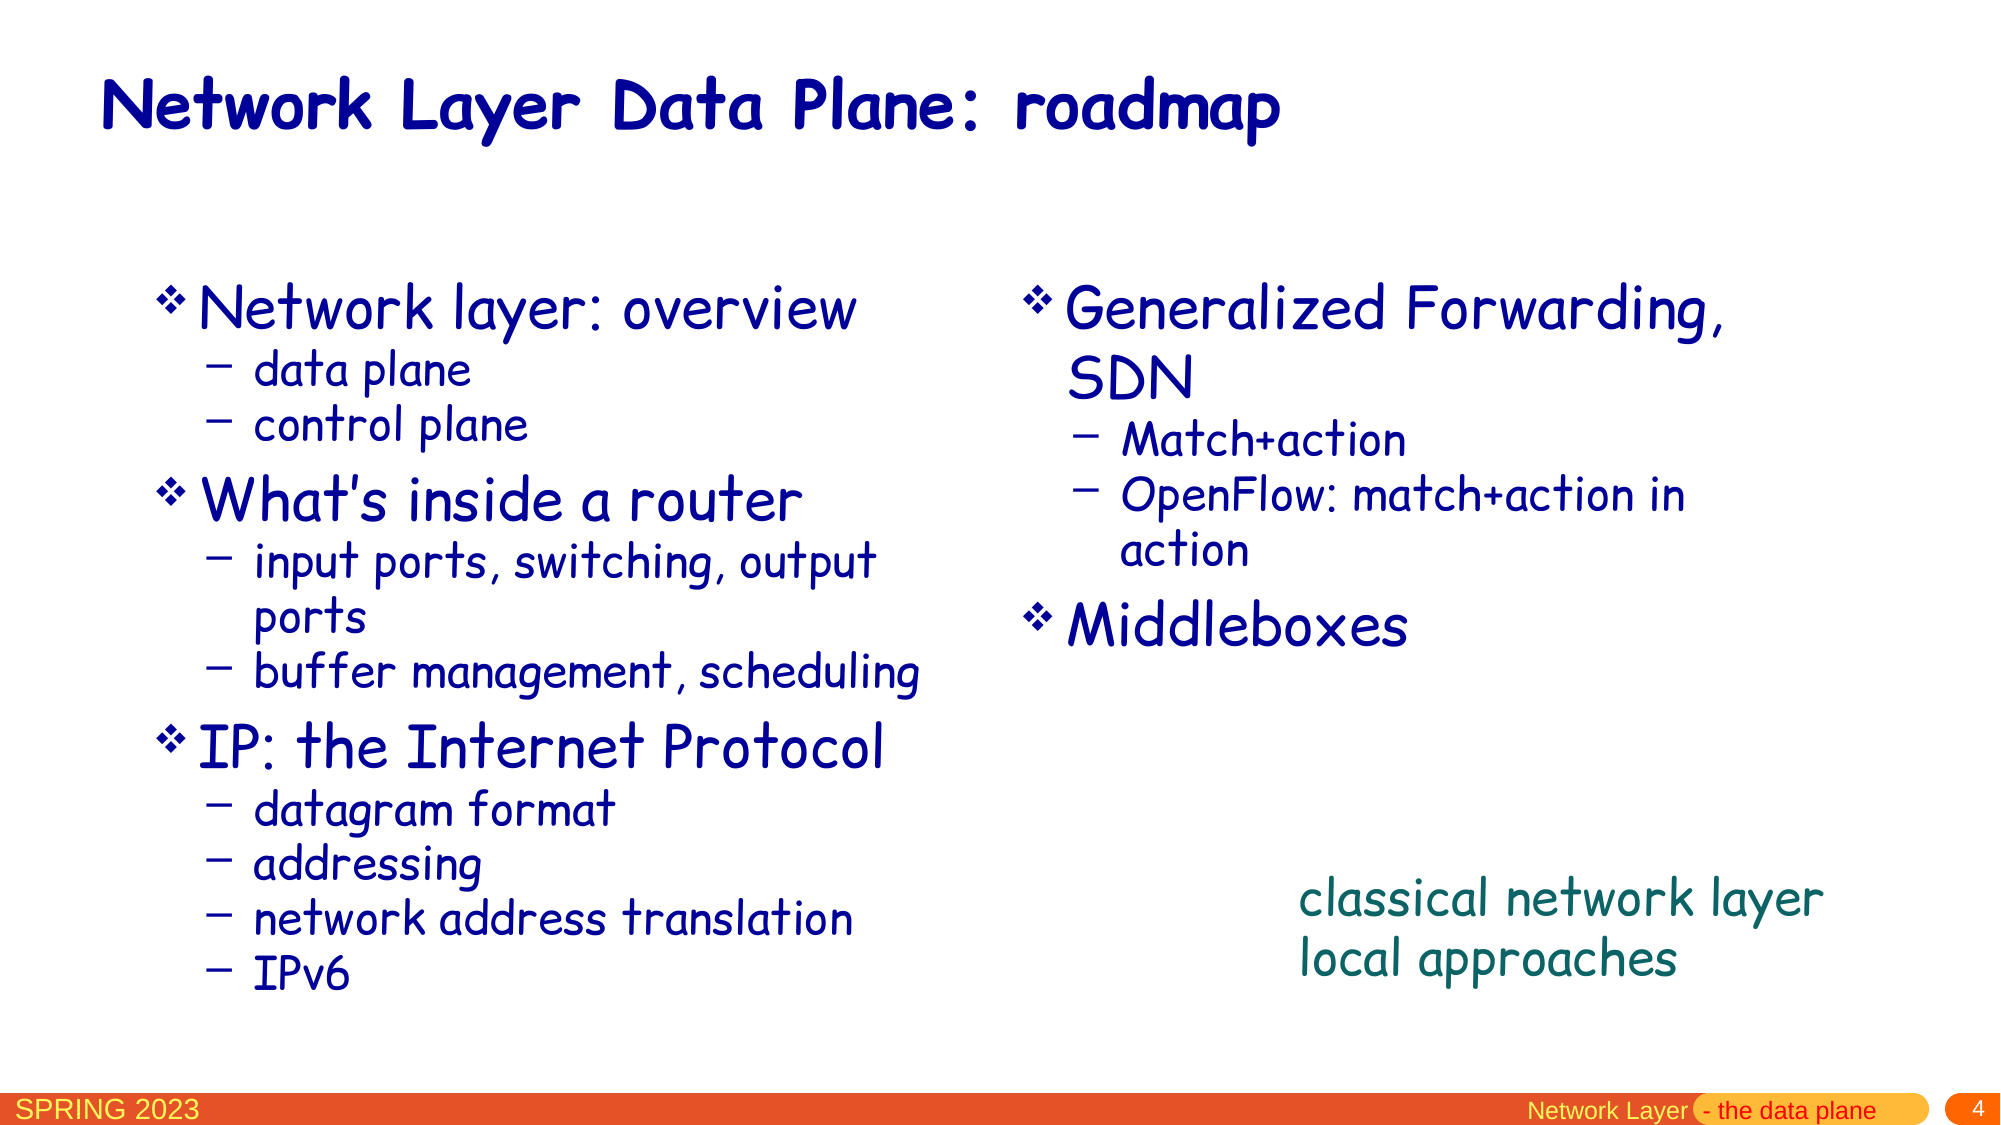

# Network Layer Data Plane: roadmap
Network layer: overview
data plane
control plane
What’s inside a router
input ports, switching, output ports
buffer management, scheduling
IP: the Internet Protocol
datagram format
addressing
network address translation
IPv6
Generalized Forwarding, SDN
Match+action
OpenFlow: match+action in action
Middleboxes
classical network layer
local approaches
Network Layer  - the data plane